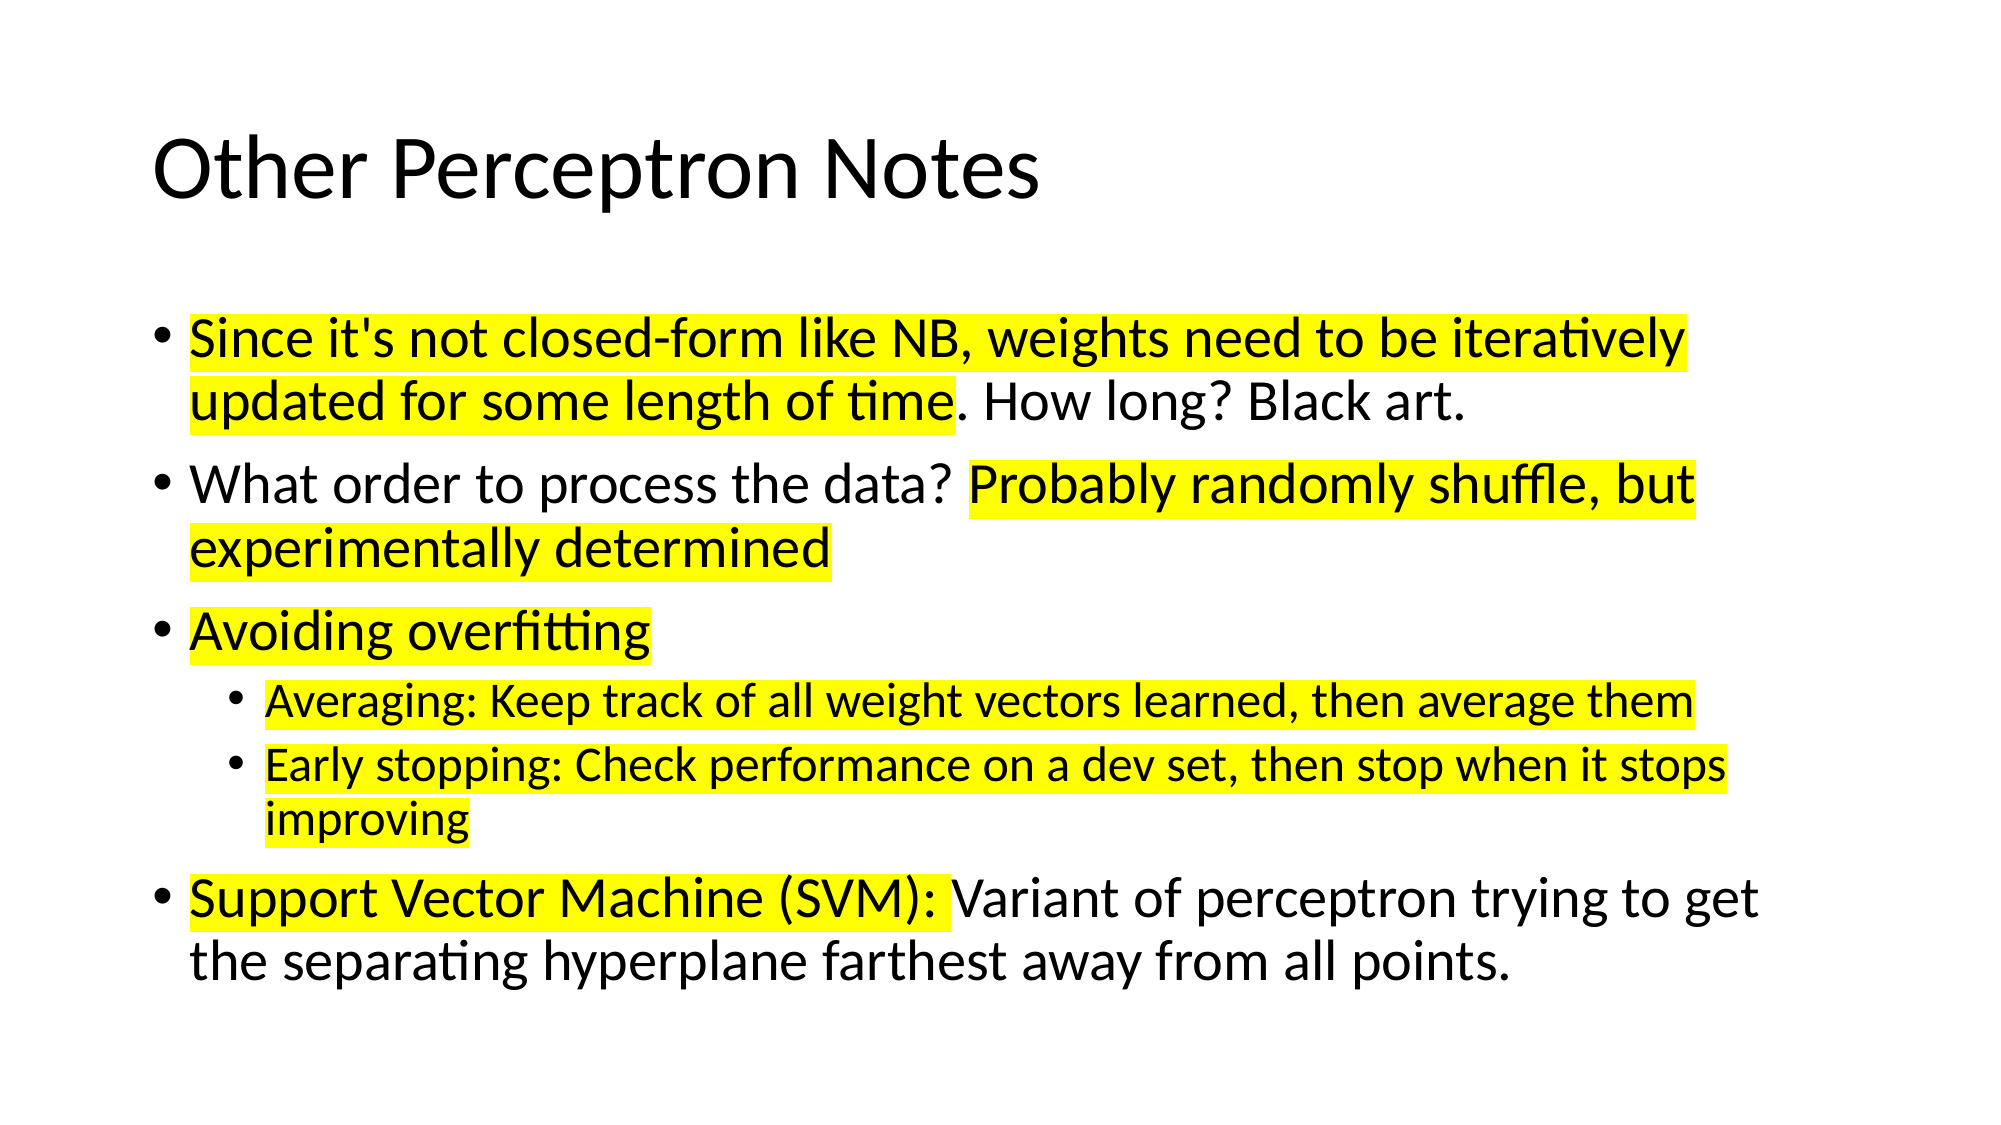

# Other Perceptron Notes
Since it's not closed-form like NB, weights need to be iteratively updated for some length of time. How long? Black art.
What order to process the data? Probably randomly shuffle, but experimentally determined
Avoiding overfitting
Averaging: Keep track of all weight vectors learned, then average them
Early stopping: Check performance on a dev set, then stop when it stops improving
Support Vector Machine (SVM): Variant of perceptron trying to get the separating hyperplane farthest away from all points.